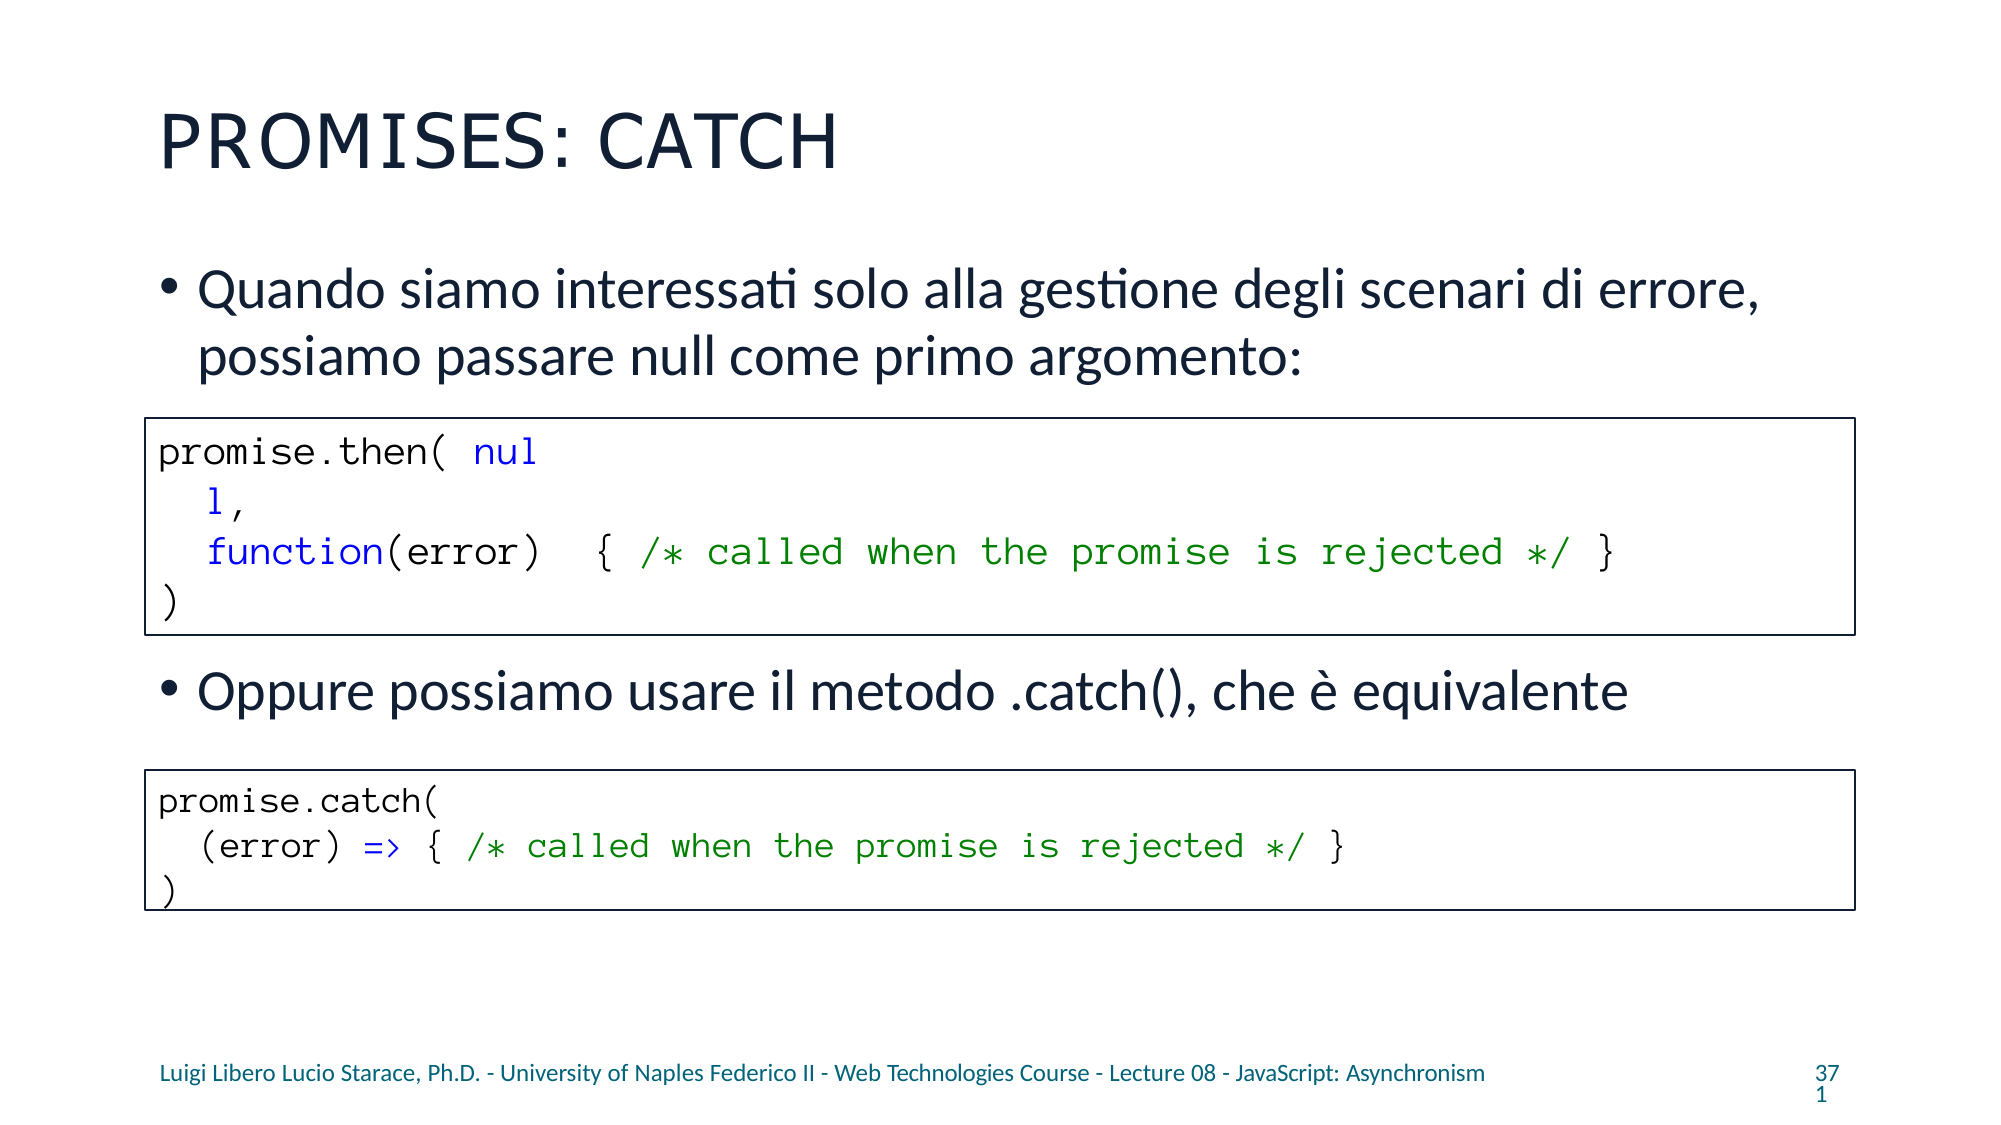

# PROMISES: CATCH
Quando siamo interessati solo alla gestione degli scenari di errore, possiamo passare null come primo argomento:

promise.then( null, function(error)
{ /* called when the promise is rejected */ }
)
Oppure possiamo usare il metodo .catch(), che è equivalente
promise.catch(
(error) => { /* called when the promise is rejected */ }
)
Luigi Libero Lucio Starace, Ph.D. - University of Naples Federico II - Web Technologies Course - Lecture 08 - JavaScript: Asynchronism
371